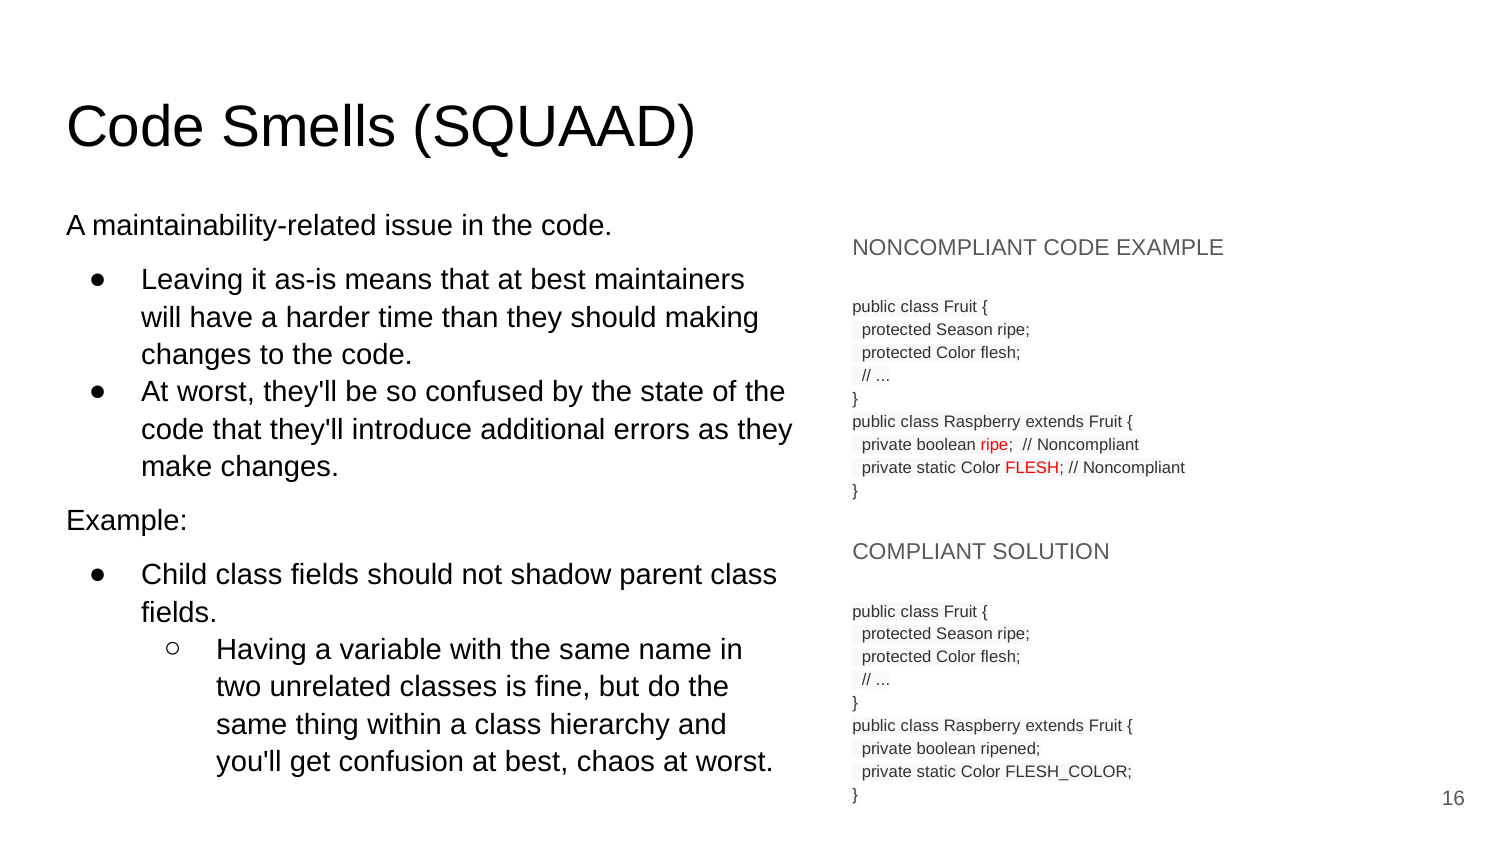

# Code Smells (SQUAAD)
A maintainability-related issue in the code.
Leaving it as-is means that at best maintainers will have a harder time than they should making changes to the code.
At worst, they'll be so confused by the state of the code that they'll introduce additional errors as they make changes.
Example:
Child class fields should not shadow parent class fields.
Having a variable with the same name in two unrelated classes is fine, but do the same thing within a class hierarchy and you'll get confusion at best, chaos at worst.
NONCOMPLIANT CODE EXAMPLE
public class Fruit {
  protected Season ripe;
  protected Color flesh;
  // ...
}
public class Raspberry extends Fruit {
  private boolean ripe;  // Noncompliant
  private static Color FLESH; // Noncompliant
}
COMPLIANT SOLUTION
public class Fruit {
  protected Season ripe;
  protected Color flesh;
  // ...
}
public class Raspberry extends Fruit {
  private boolean ripened;
  private static Color FLESH_COLOR;
}

16